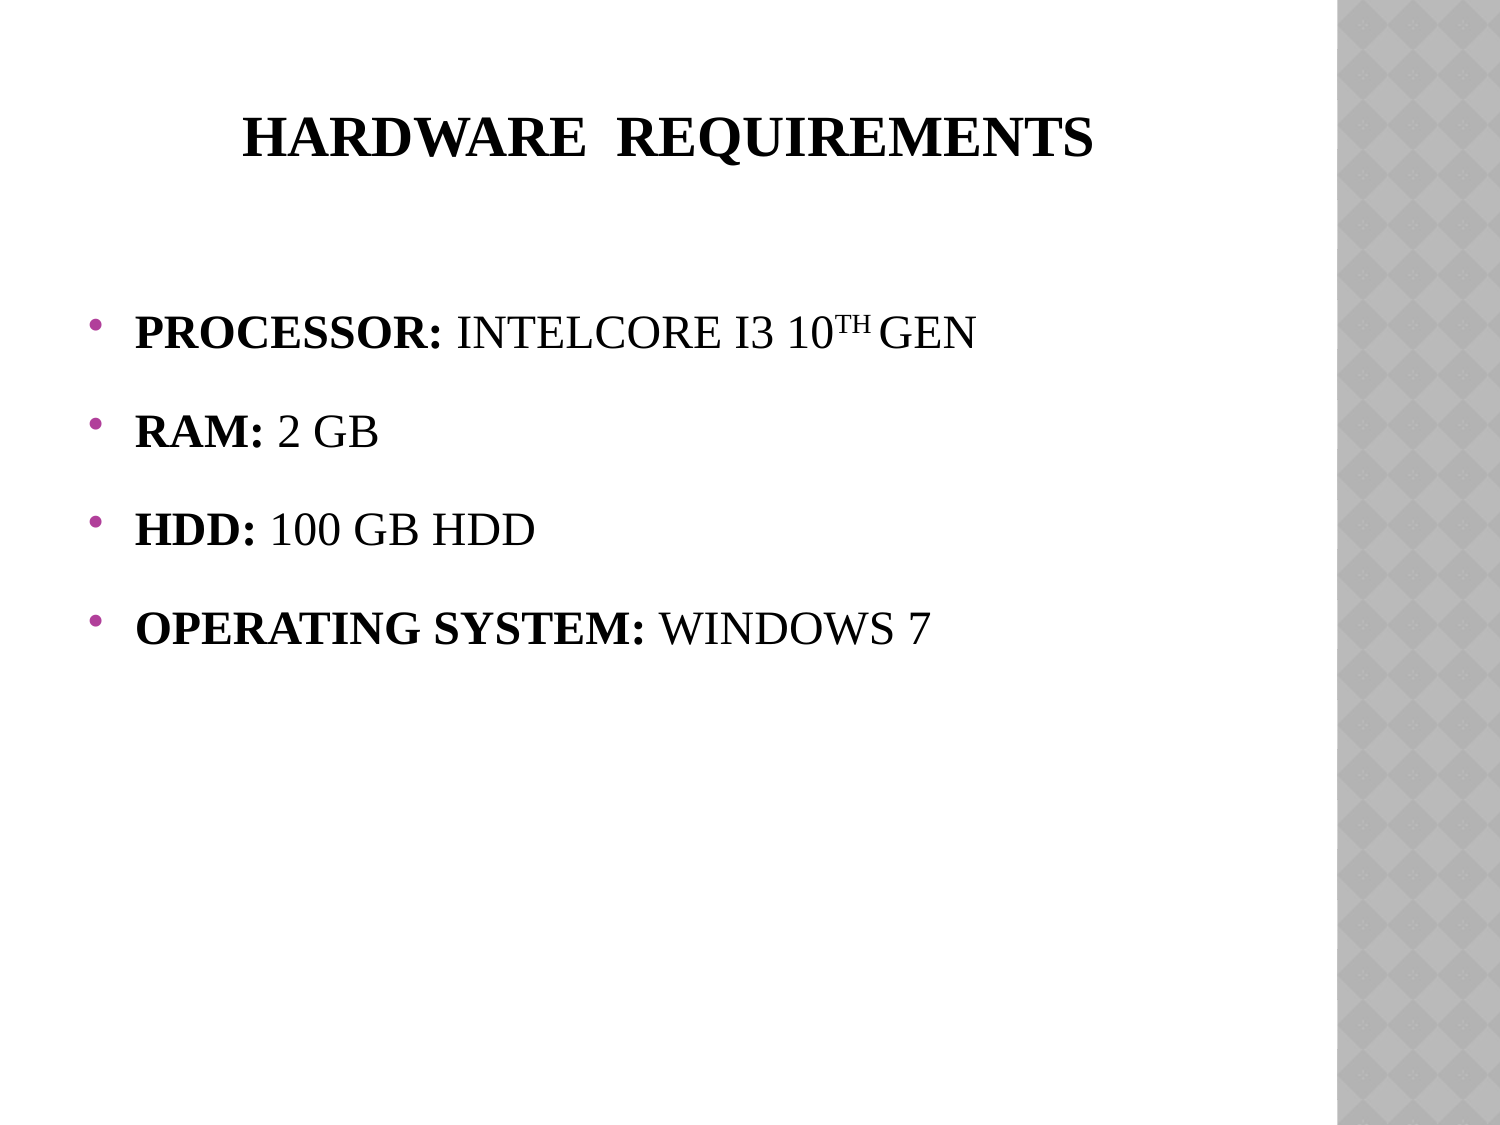

# Hardware  Requirements
PROCESSOR: INTELCORE I3 10TH GEN
RAM: 2 GB
HDD: 100 GB HDD
OPERATING SYSTEM: WINDOWS 7